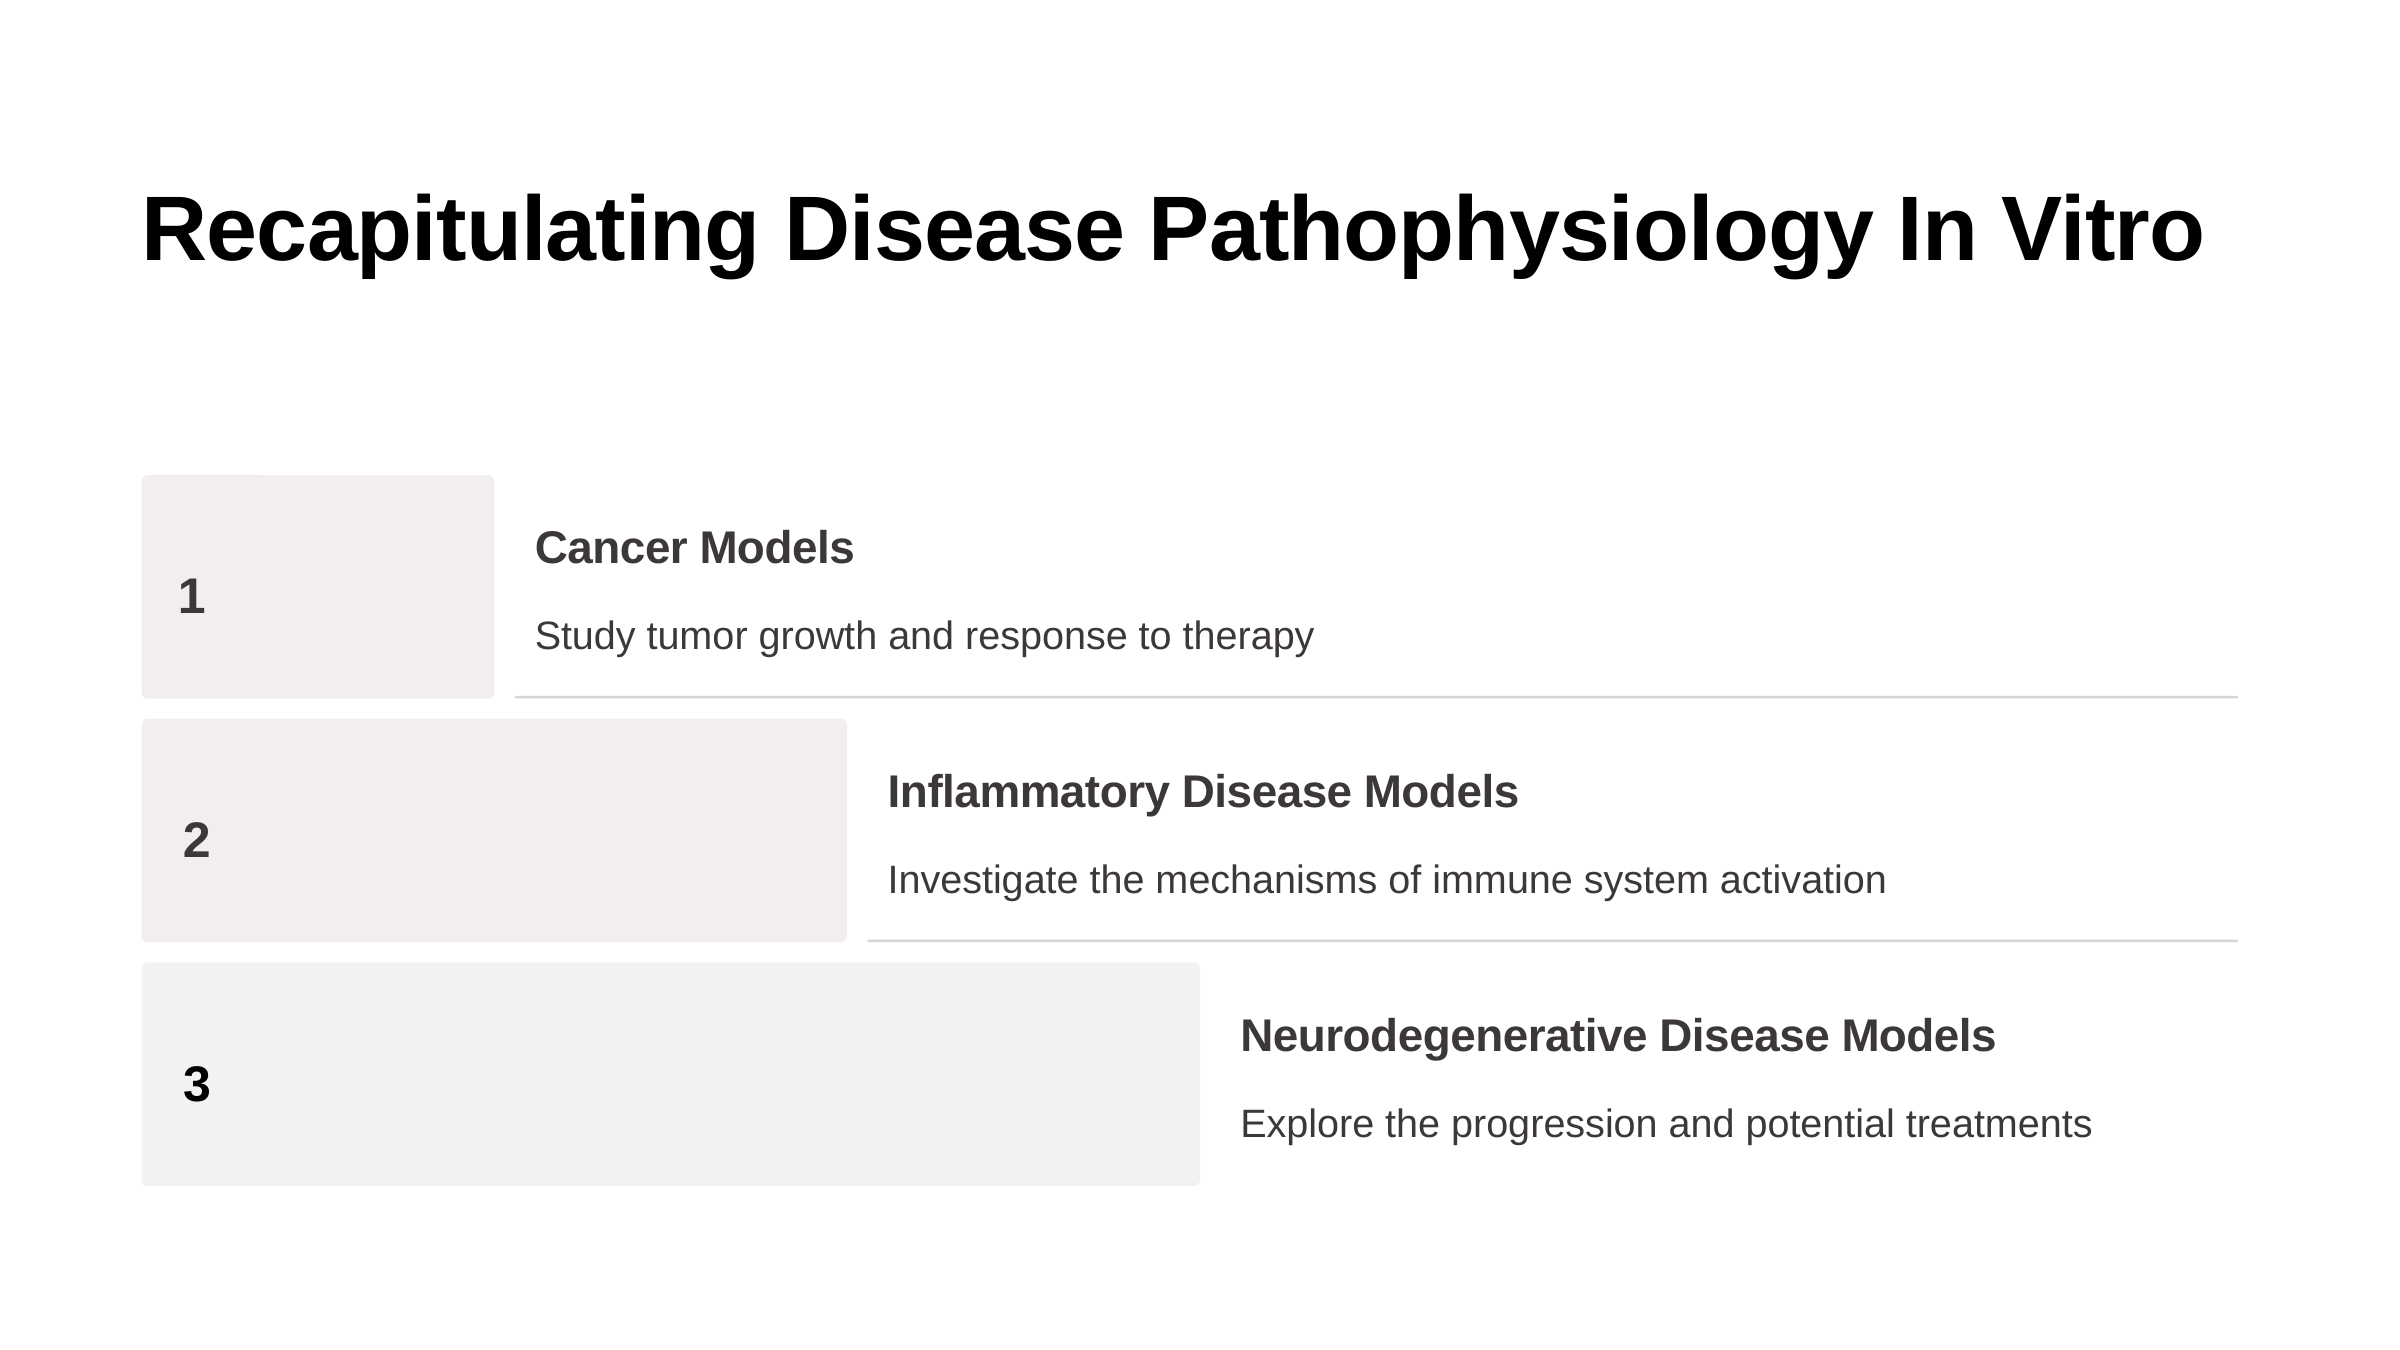

Recapitulating Disease Pathophysiology In Vitro

Cancer Models
1
Study tumor growth and response to therapy

Inflammatory Disease Models
2
Investigate the mechanisms of immune system activation

Neurodegenerative Disease Models
3
Explore the progression and potential treatments